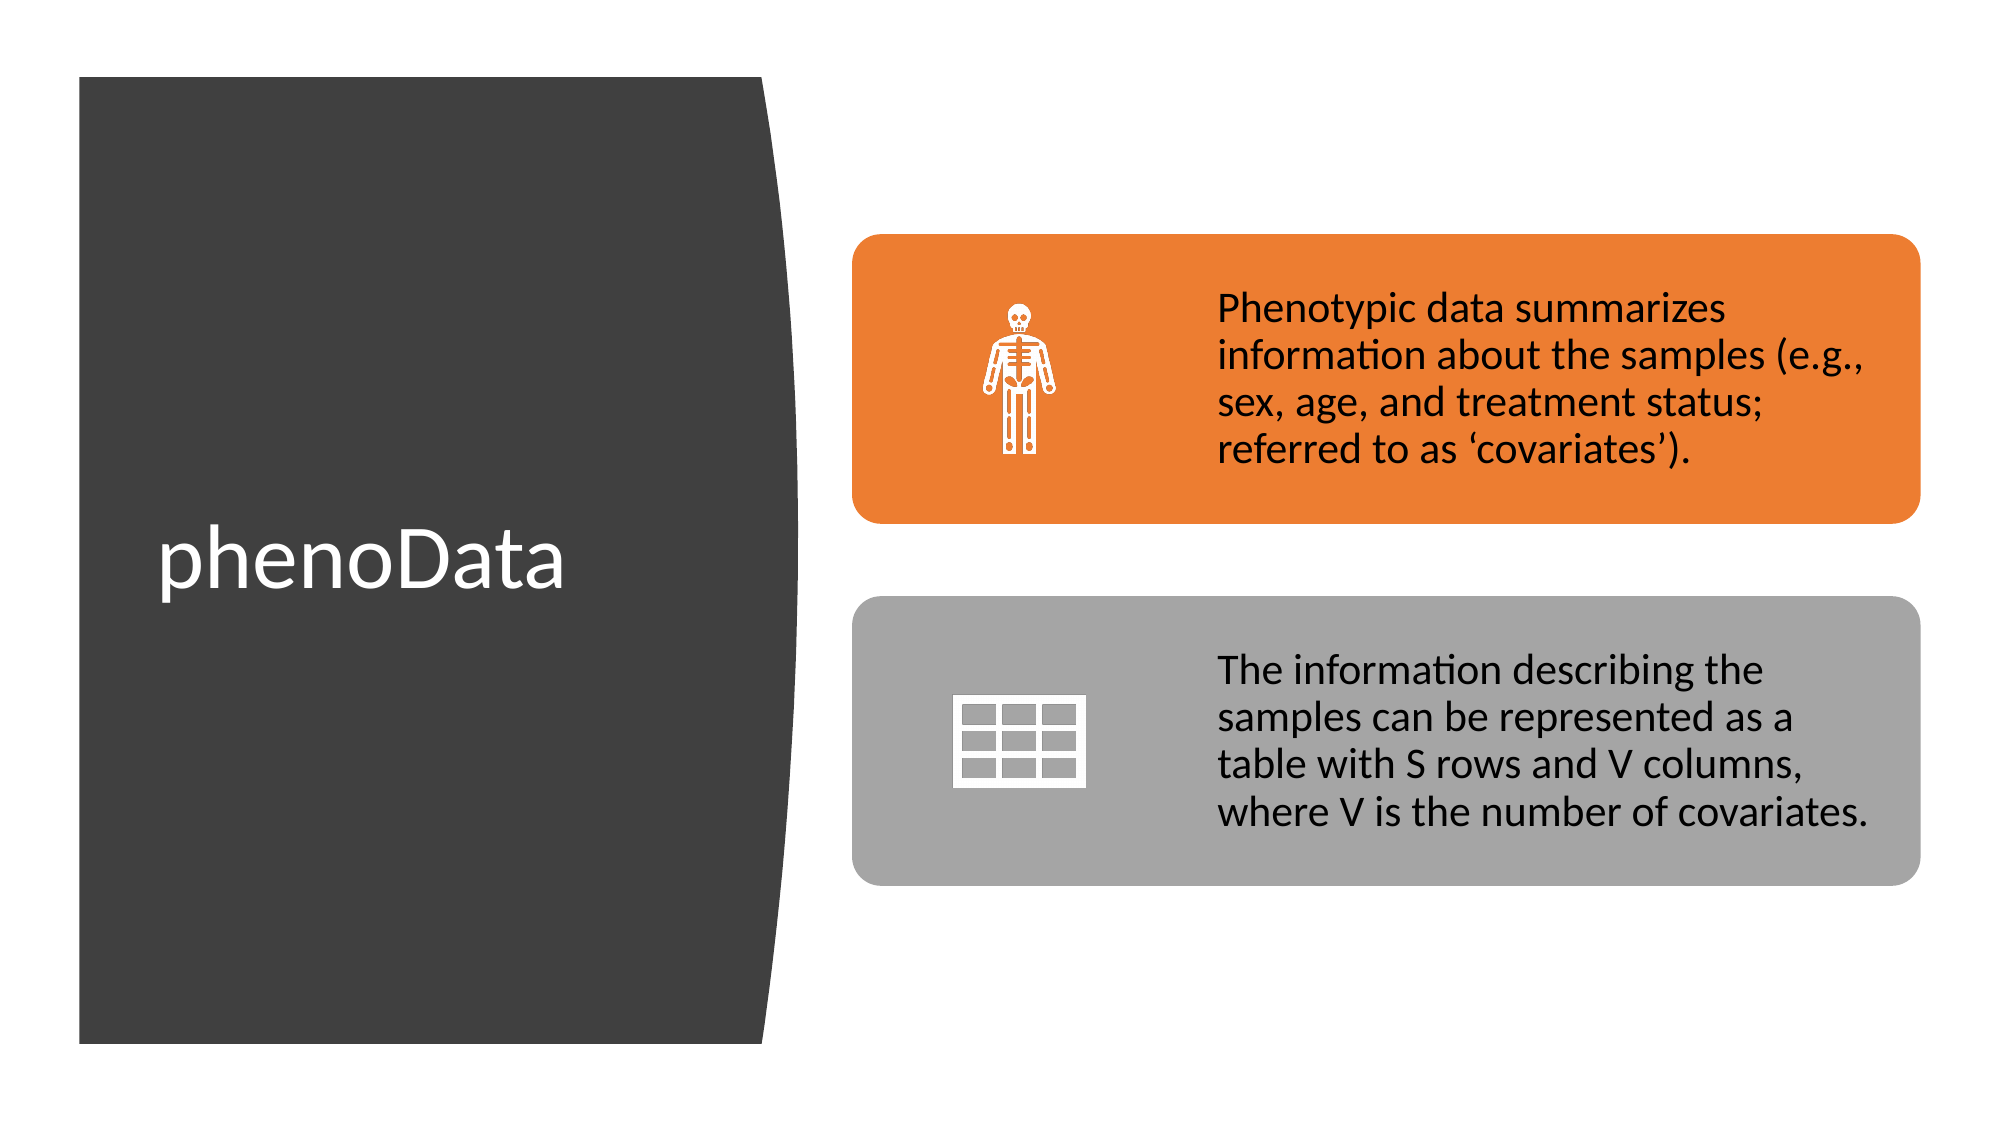

Phenotypic data summarizes information about the samples (e.g., sex, age, and treatment status; referred to as ‘covariates’).
The information describing the samples can be represented as a table with S rows and V columns, where V is the number of covariates.

# phenoData